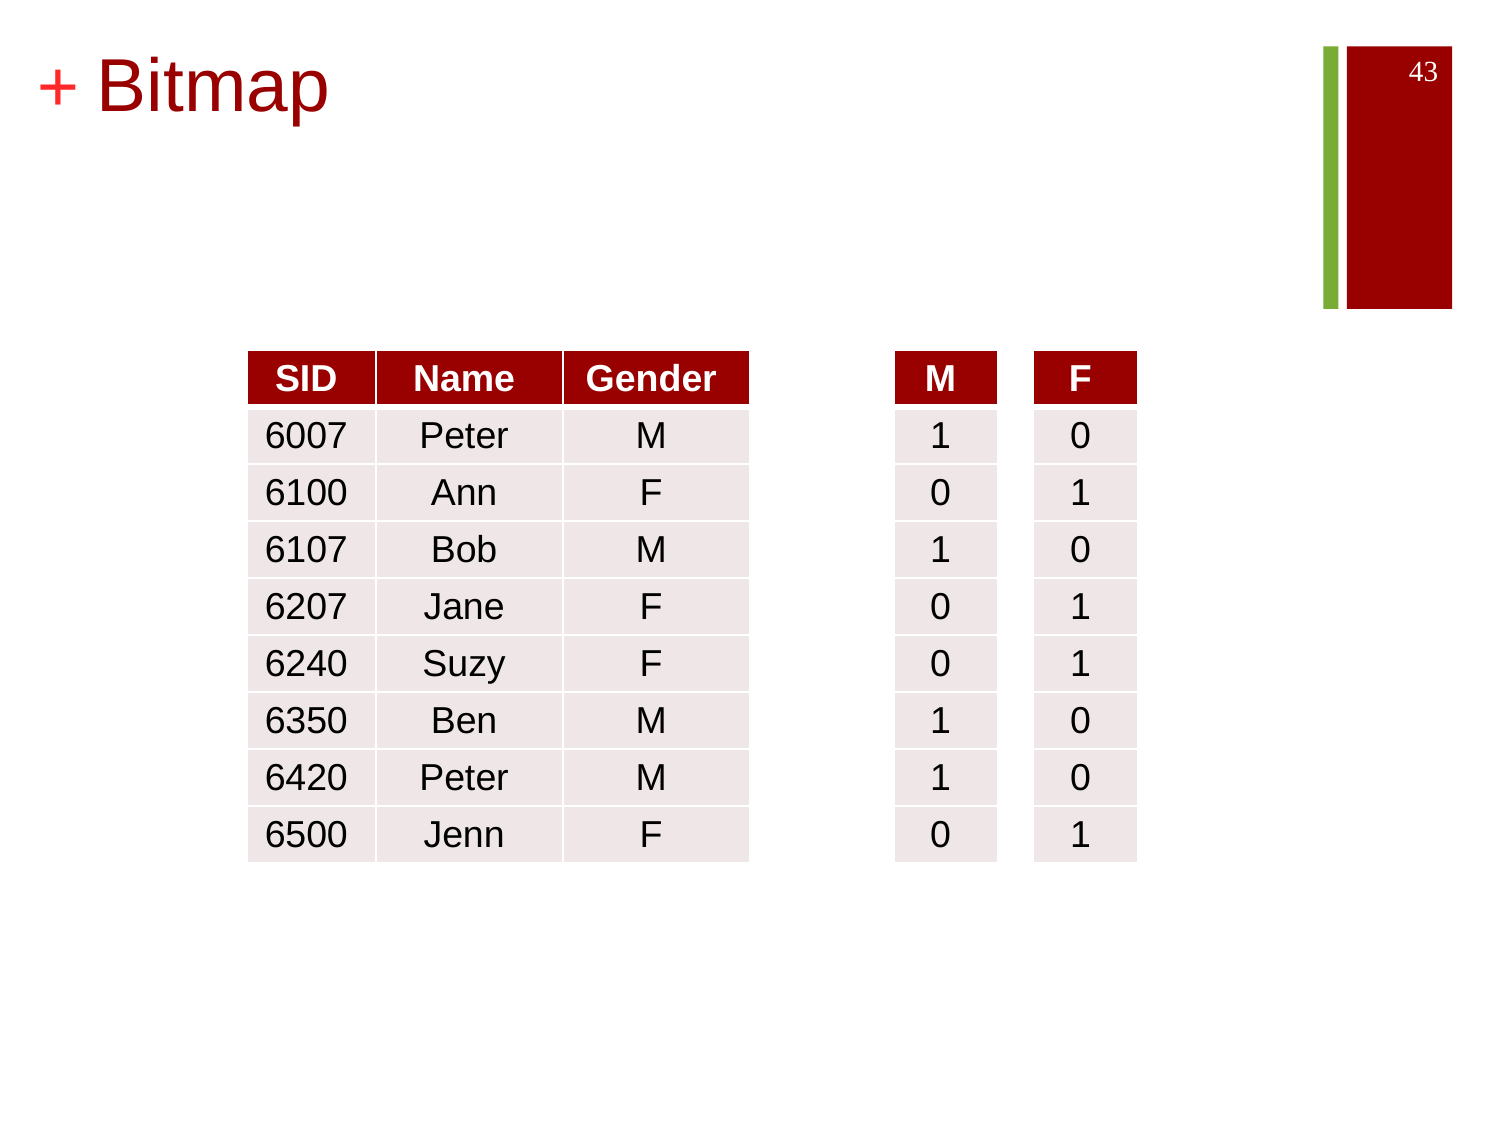

# Bitmap
43
| SID | Name | Gender |
| --- | --- | --- |
| 6007 | Peter | M |
| 6100 | Ann | F |
| 6107 | Bob | M |
| 6207 | Jane | F |
| 6240 | Suzy | F |
| 6350 | Ben | M |
| 6420 | Peter | M |
| 6500 | Jenn | F |
| M |
| --- |
| 1 |
| 0 |
| 1 |
| 0 |
| 0 |
| 1 |
| 1 |
| 0 |
| F |
| --- |
| 0 |
| 1 |
| 0 |
| 1 |
| 1 |
| 0 |
| 0 |
| 1 |